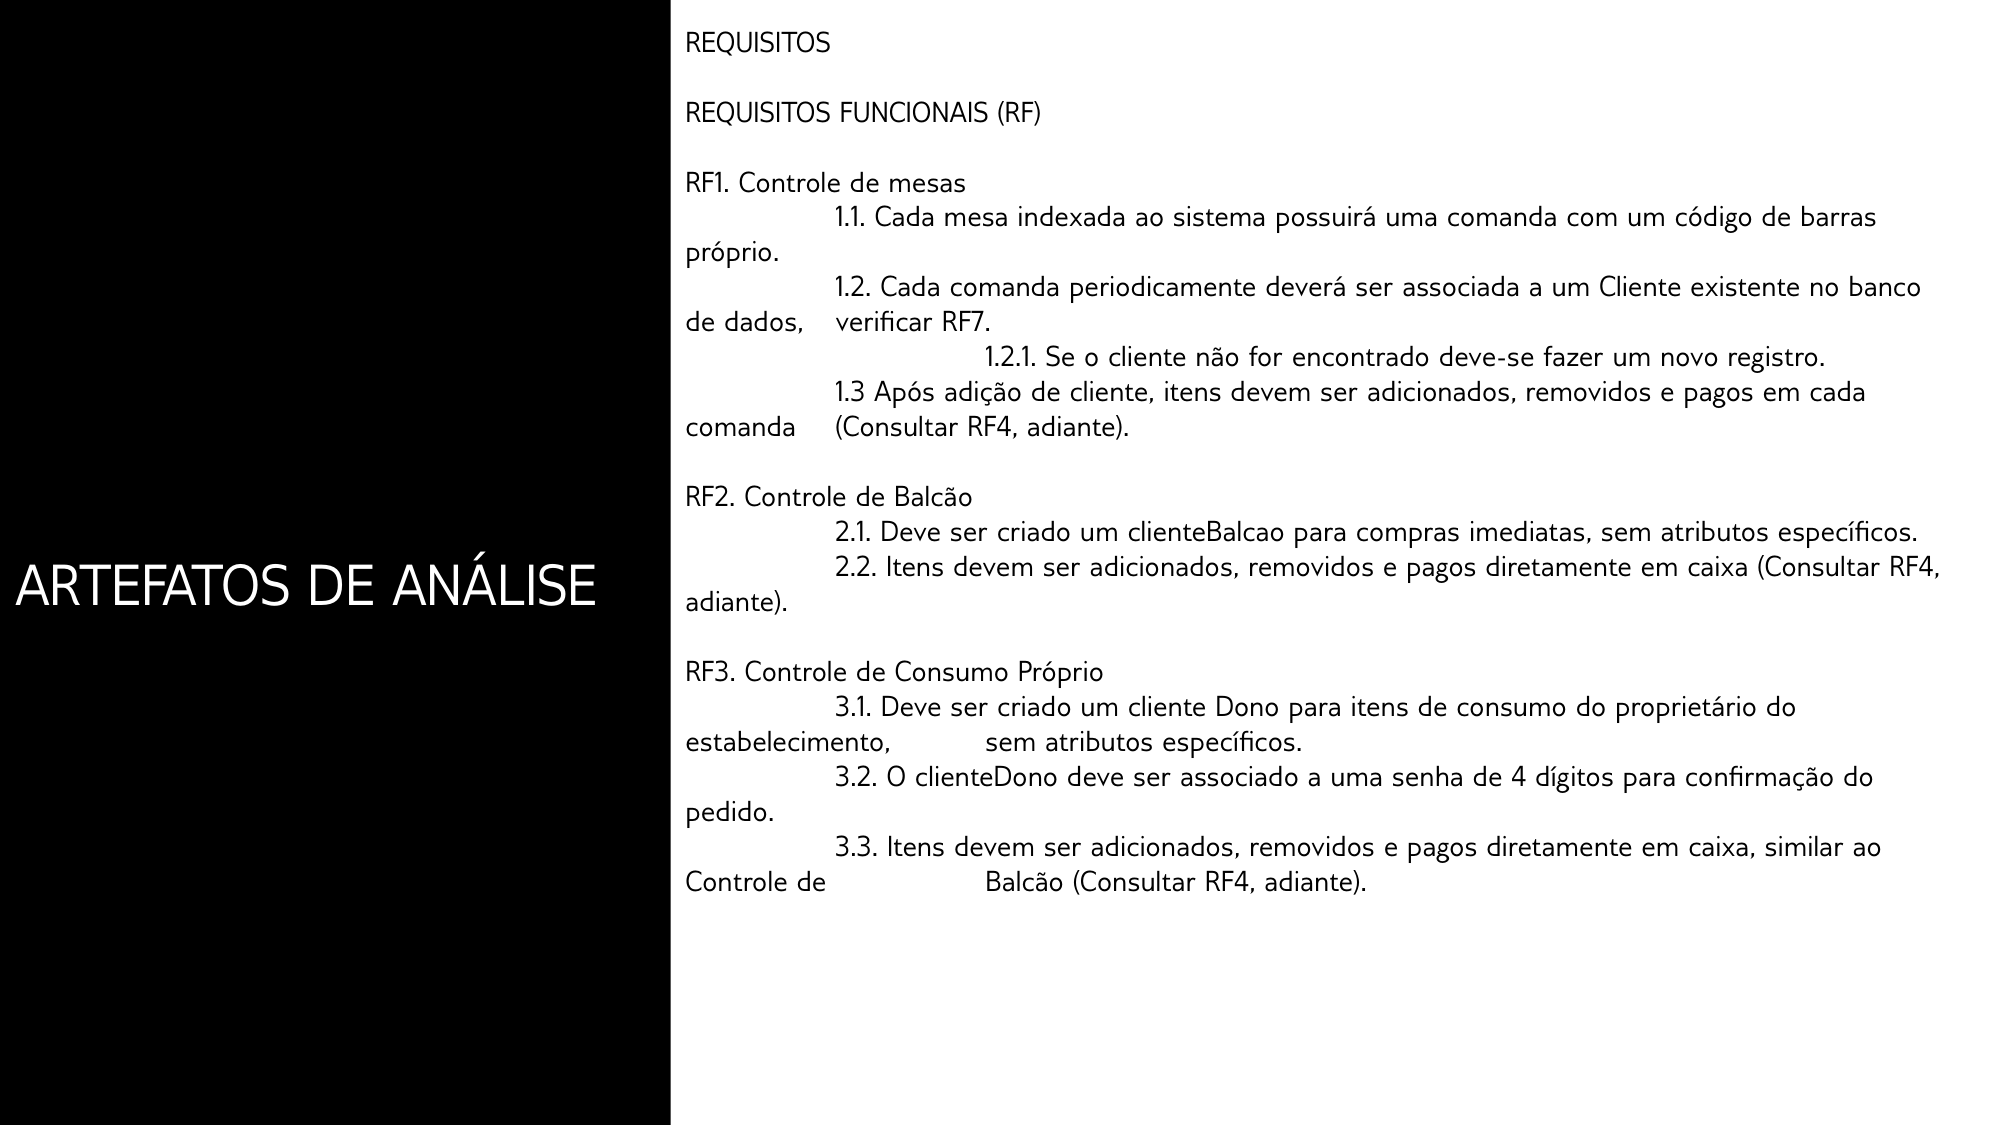

REQUISITOS

REQUISITOS FUNCIONAIS (RF)

RF1. Controle de mesas
	1.1. Cada mesa indexada ao sistema possuirá uma comanda com um código de barras próprio.
	1.2. Cada comanda periodicamente deverá ser associada a um Cliente existente no banco de dados, 	verificar RF7.
		1.2.1. Se o cliente não for encontrado deve-se fazer um novo registro.
	1.3 Após adição de cliente, itens devem ser adicionados, removidos e pagos em cada comanda 	(Consultar RF4, adiante).

RF2. Controle de Balcão
	2.1. Deve ser criado um clienteBalcao para compras imediatas, sem atributos específicos.
	2.2. Itens devem ser adicionados, removidos e pagos diretamente em caixa (Consultar RF4, adiante).

RF3. Controle de Consumo Próprio
	3.1. Deve ser criado um cliente Dono para itens de consumo do proprietário do estabelecimento, 	sem atributos específicos.
	3.2. O clienteDono deve ser associado a uma senha de 4 dígitos para confirmação do pedido.
	3.3. Itens devem ser adicionados, removidos e pagos diretamente em caixa, similar ao Controle de 	Balcão (Consultar RF4, adiante).
Artefatos de análise